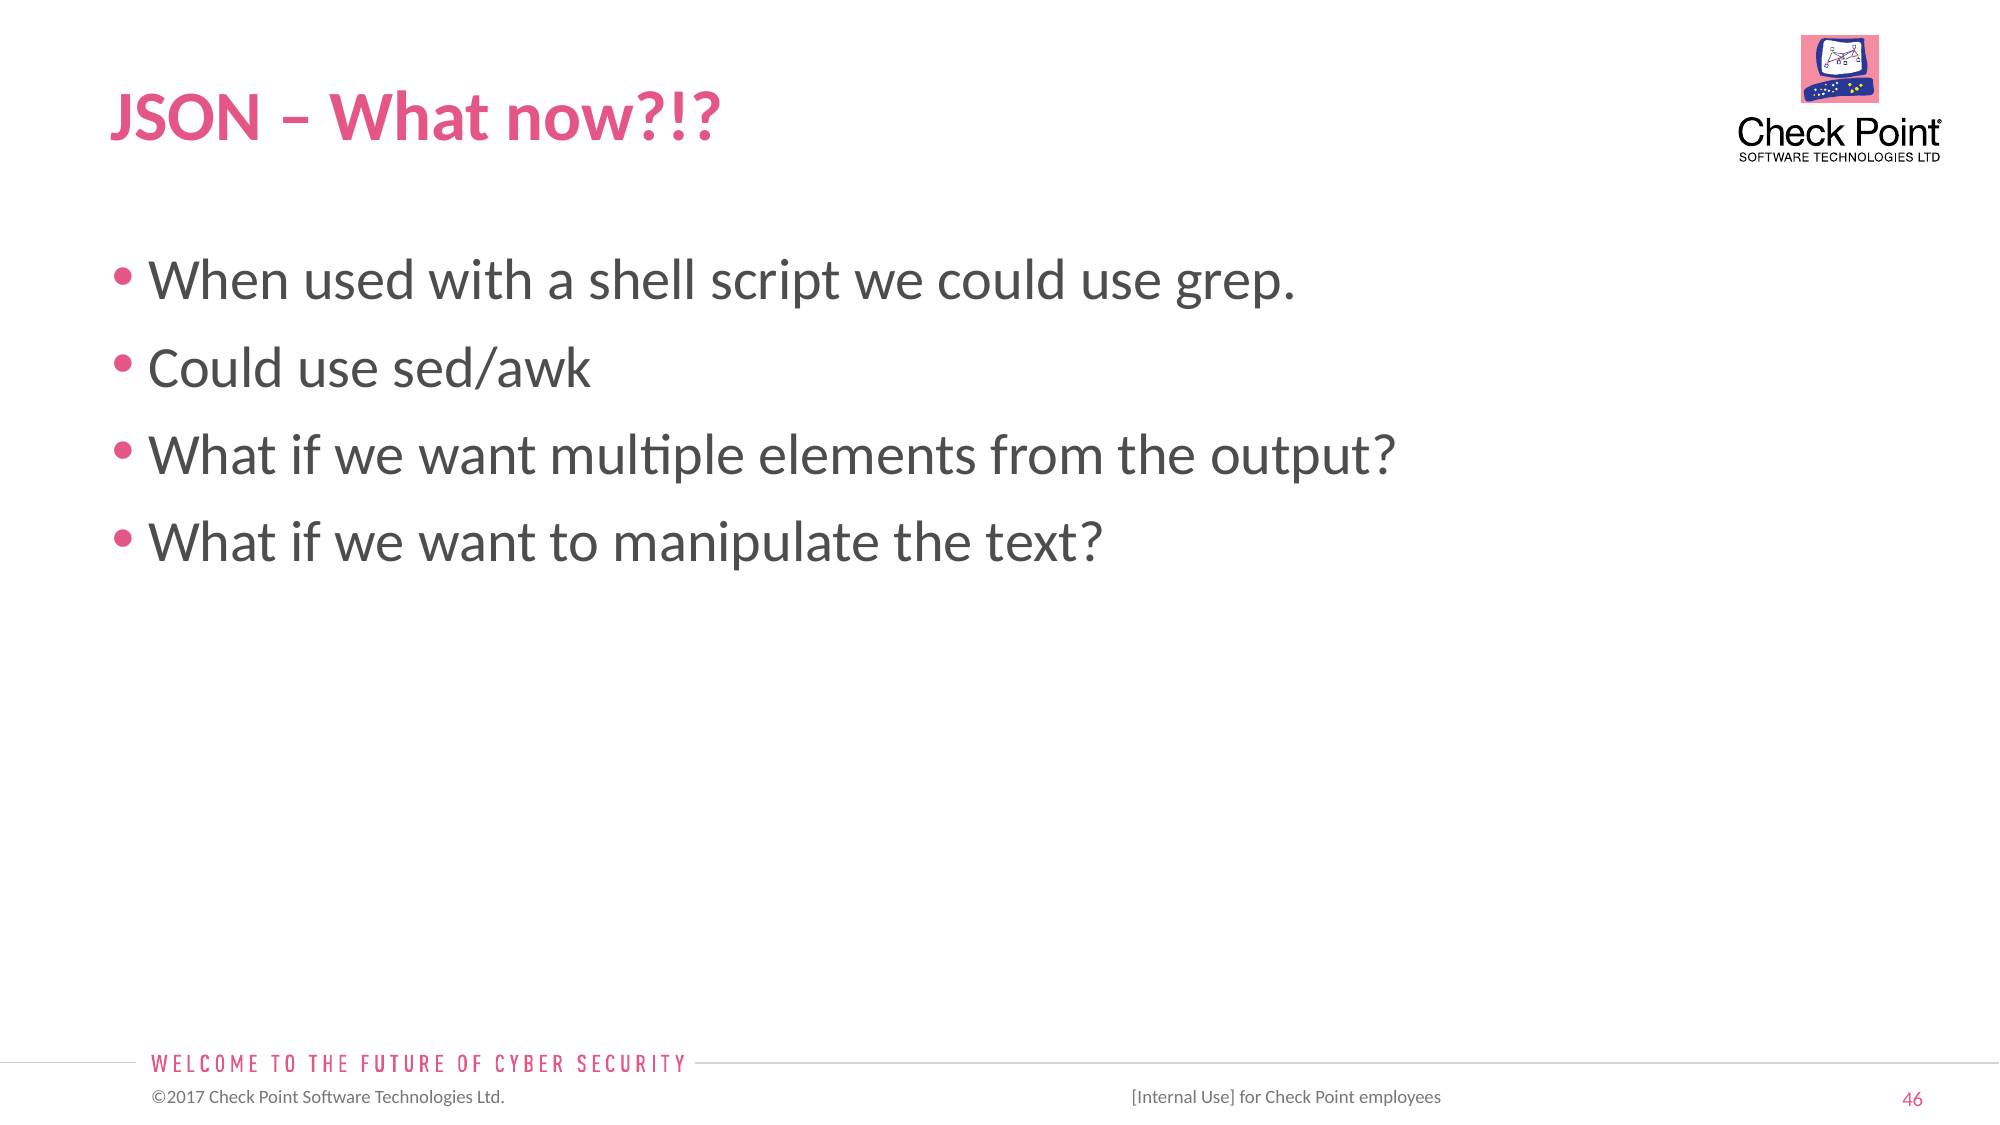

# JSON – What now?!?
When used with a shell script we could use grep.
Could use sed/awk
What if we want multiple elements from the output?
What if we want to manipulate the text?

 [Internal Use] for Check Point employees​